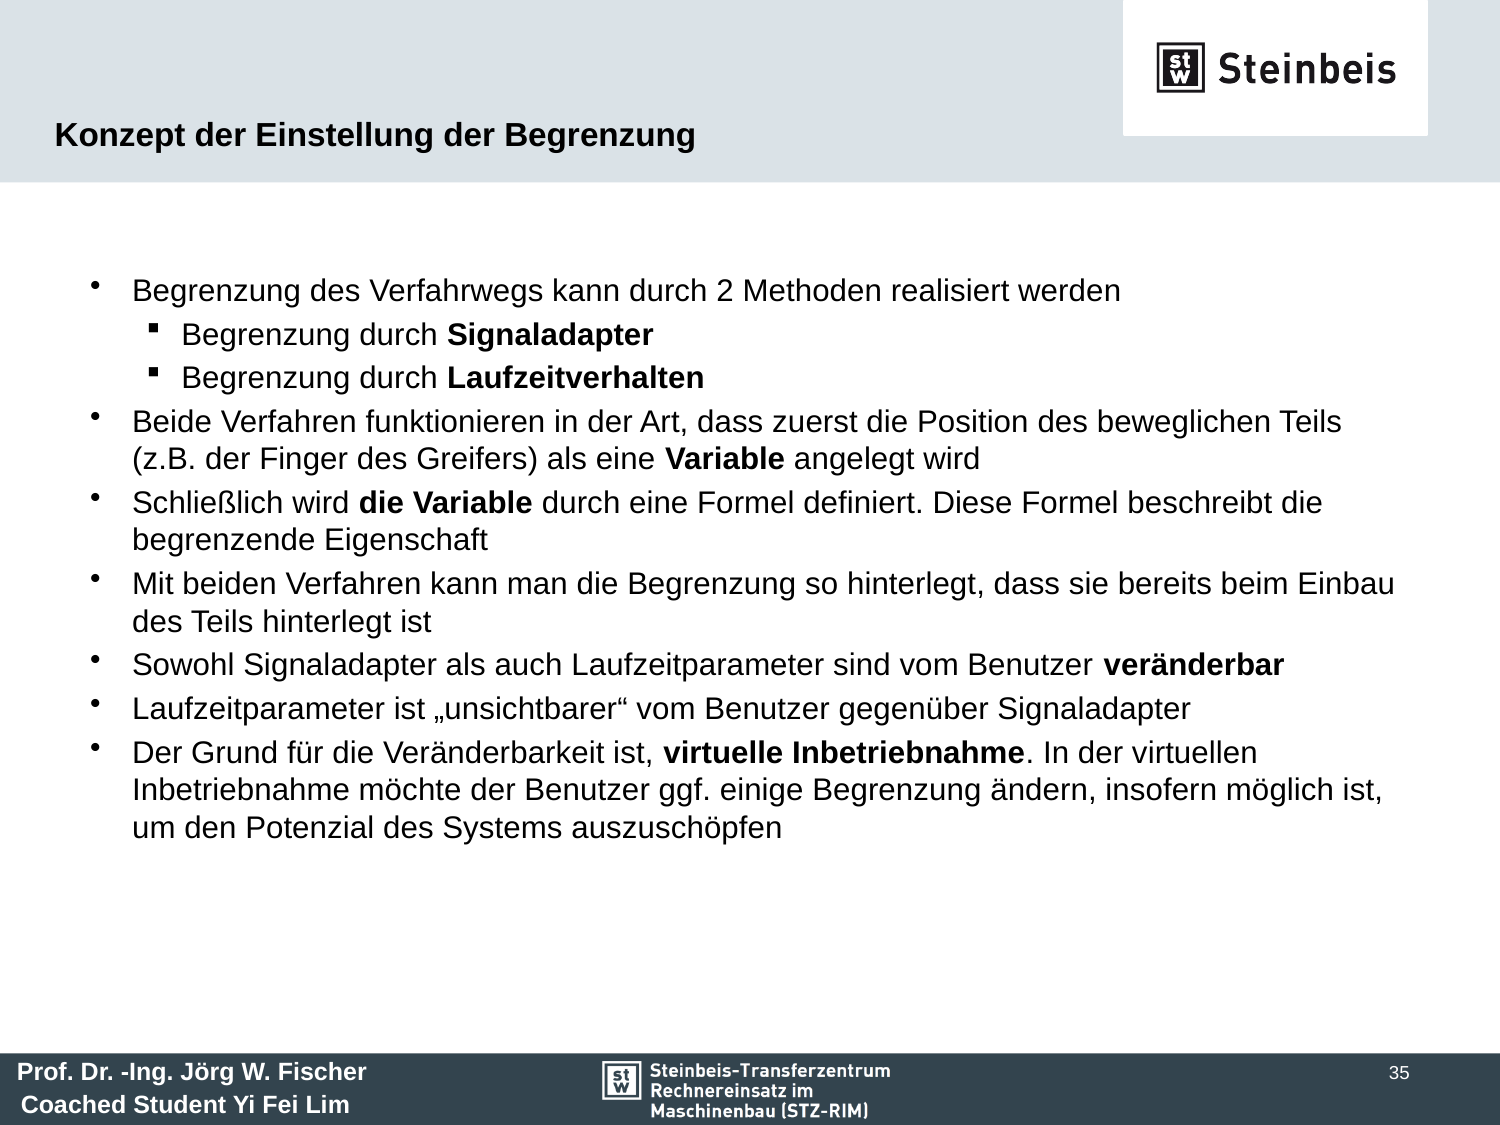

# Konzept der Einstellung der Begrenzung
Begrenzung des Verfahrwegs kann durch 2 Methoden realisiert werden
Begrenzung durch Signaladapter
Begrenzung durch Laufzeitverhalten
Beide Verfahren funktionieren in der Art, dass zuerst die Position des beweglichen Teils (z.B. der Finger des Greifers) als eine Variable angelegt wird
Schließlich wird die Variable durch eine Formel definiert. Diese Formel beschreibt die begrenzende Eigenschaft
Mit beiden Verfahren kann man die Begrenzung so hinterlegt, dass sie bereits beim Einbau des Teils hinterlegt ist
Sowohl Signaladapter als auch Laufzeitparameter sind vom Benutzer veränderbar
Laufzeitparameter ist „unsichtbarer“ vom Benutzer gegenüber Signaladapter
Der Grund für die Veränderbarkeit ist, virtuelle Inbetriebnahme. In der virtuellen Inbetriebnahme möchte der Benutzer ggf. einige Begrenzung ändern, insofern möglich ist, um den Potenzial des Systems auszuschöpfen

35